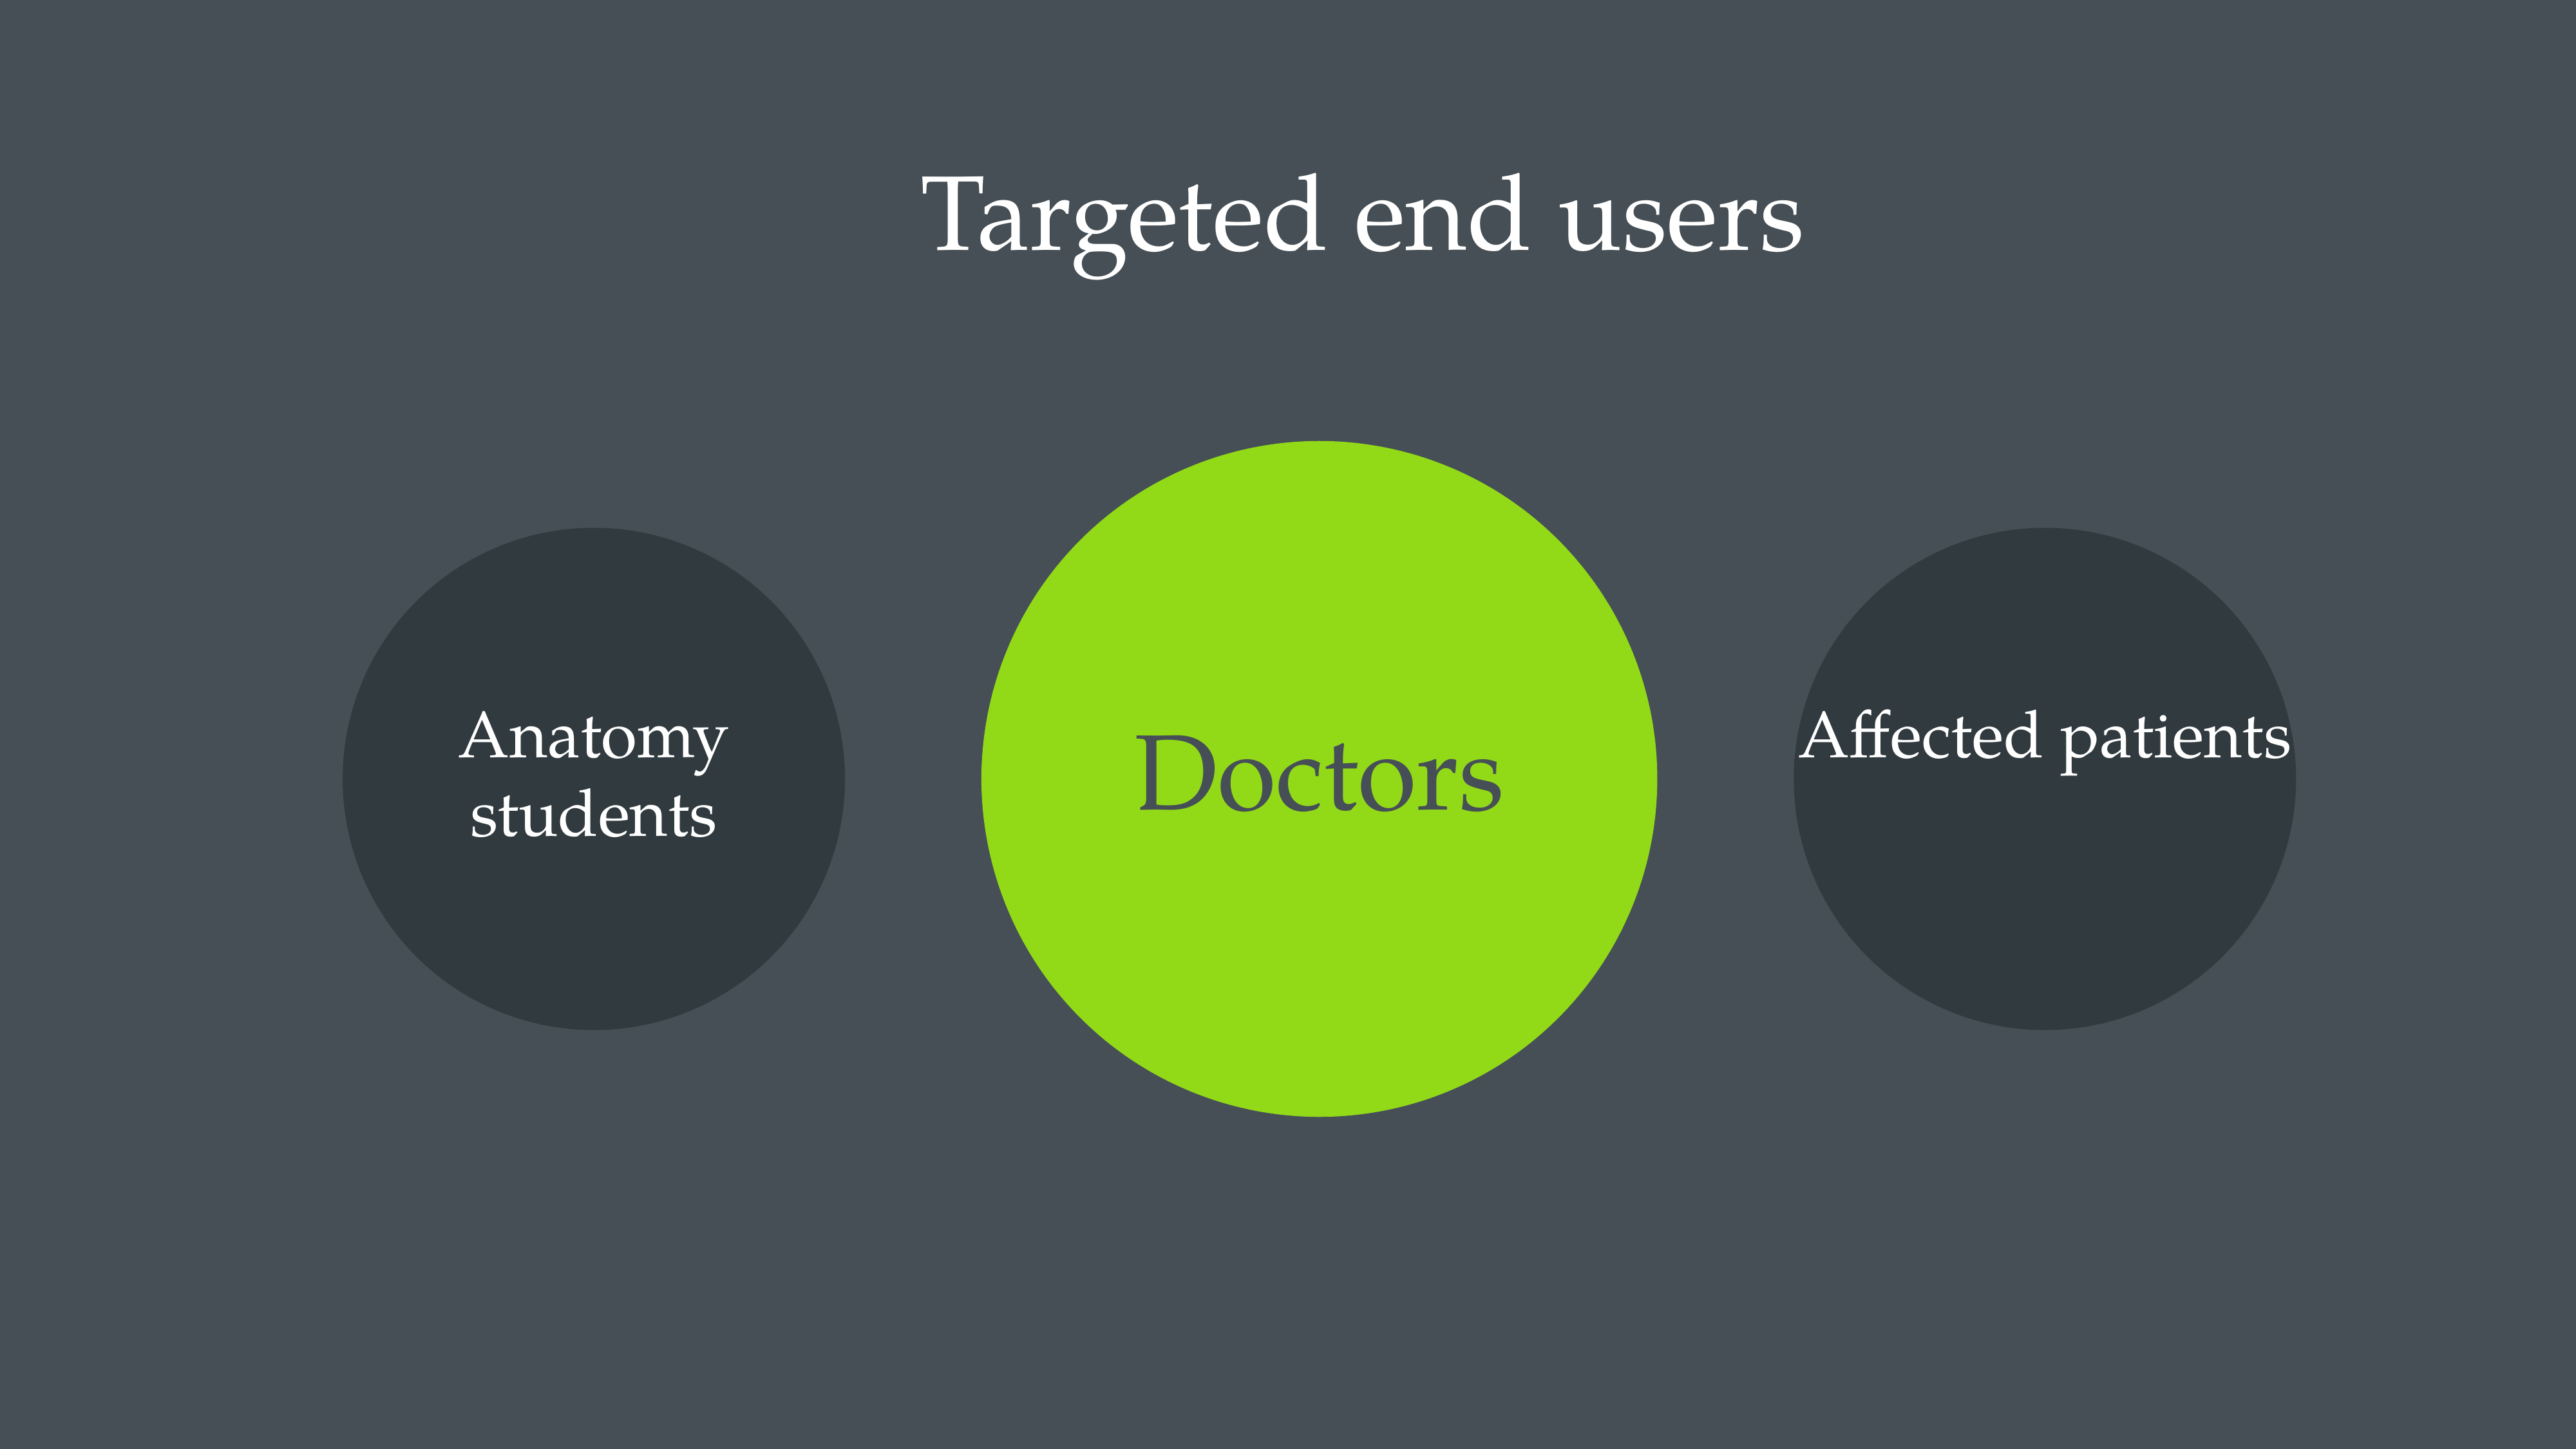

Targeted end users

Doctors

Anatomy students

Affected patients